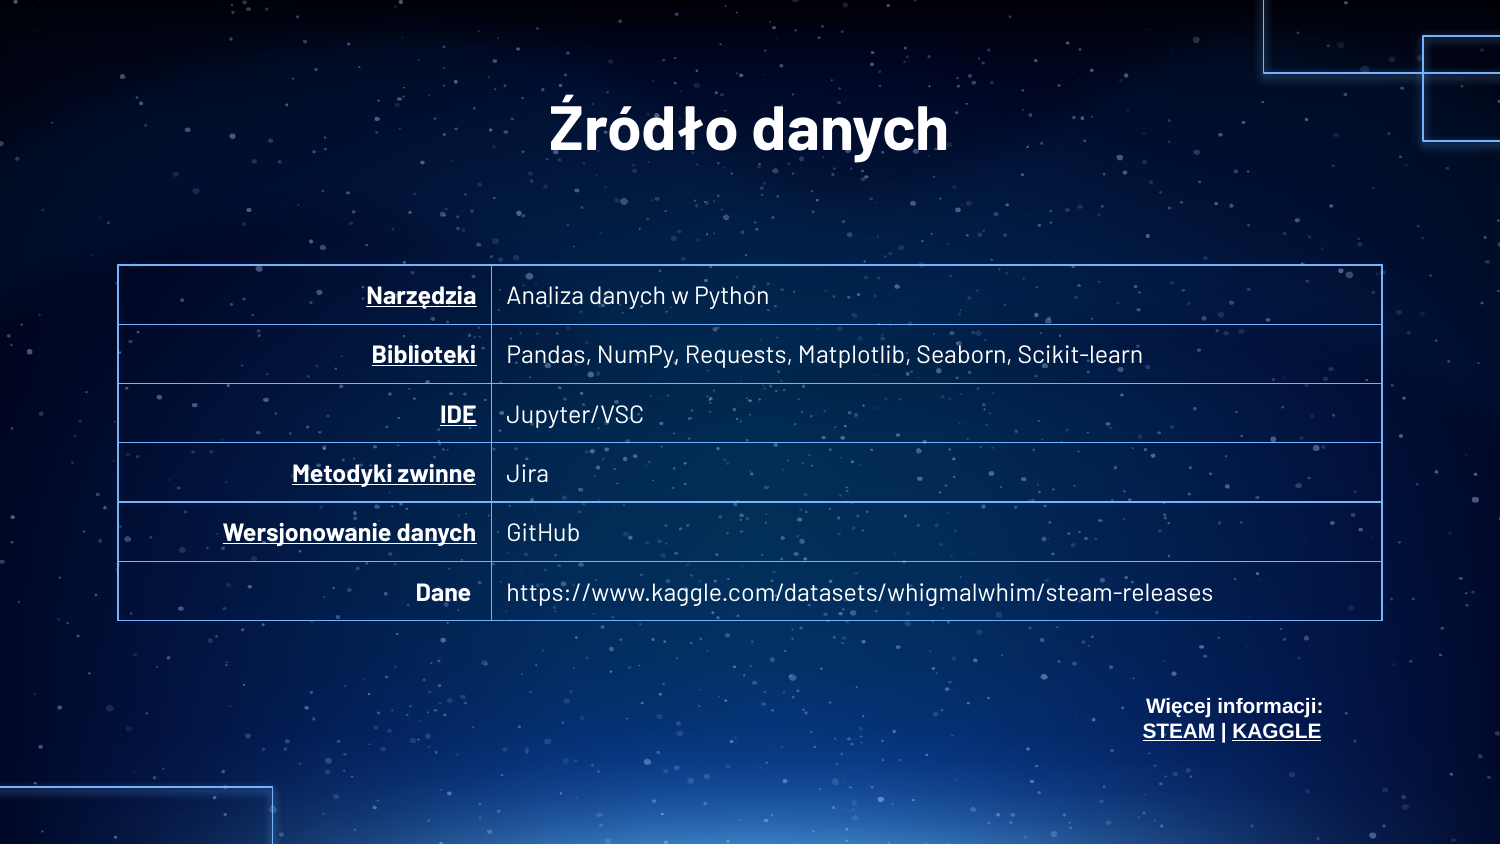

# Źródło danych
| Narzędzia | Analiza danych w Python |
| --- | --- |
| Biblioteki | Pandas, NumPy, Requests, Matplotlib, Seaborn, Scikit-learn |
| IDE | Jupyter/VSC |
| Metodyki zwinne | Jira |
| Wersjonowanie danych | GitHub |
| Dane | https://www.kaggle.com/datasets/whigmalwhim/steam-releases |
Więcej informacji:
STEAM | KAGGLE